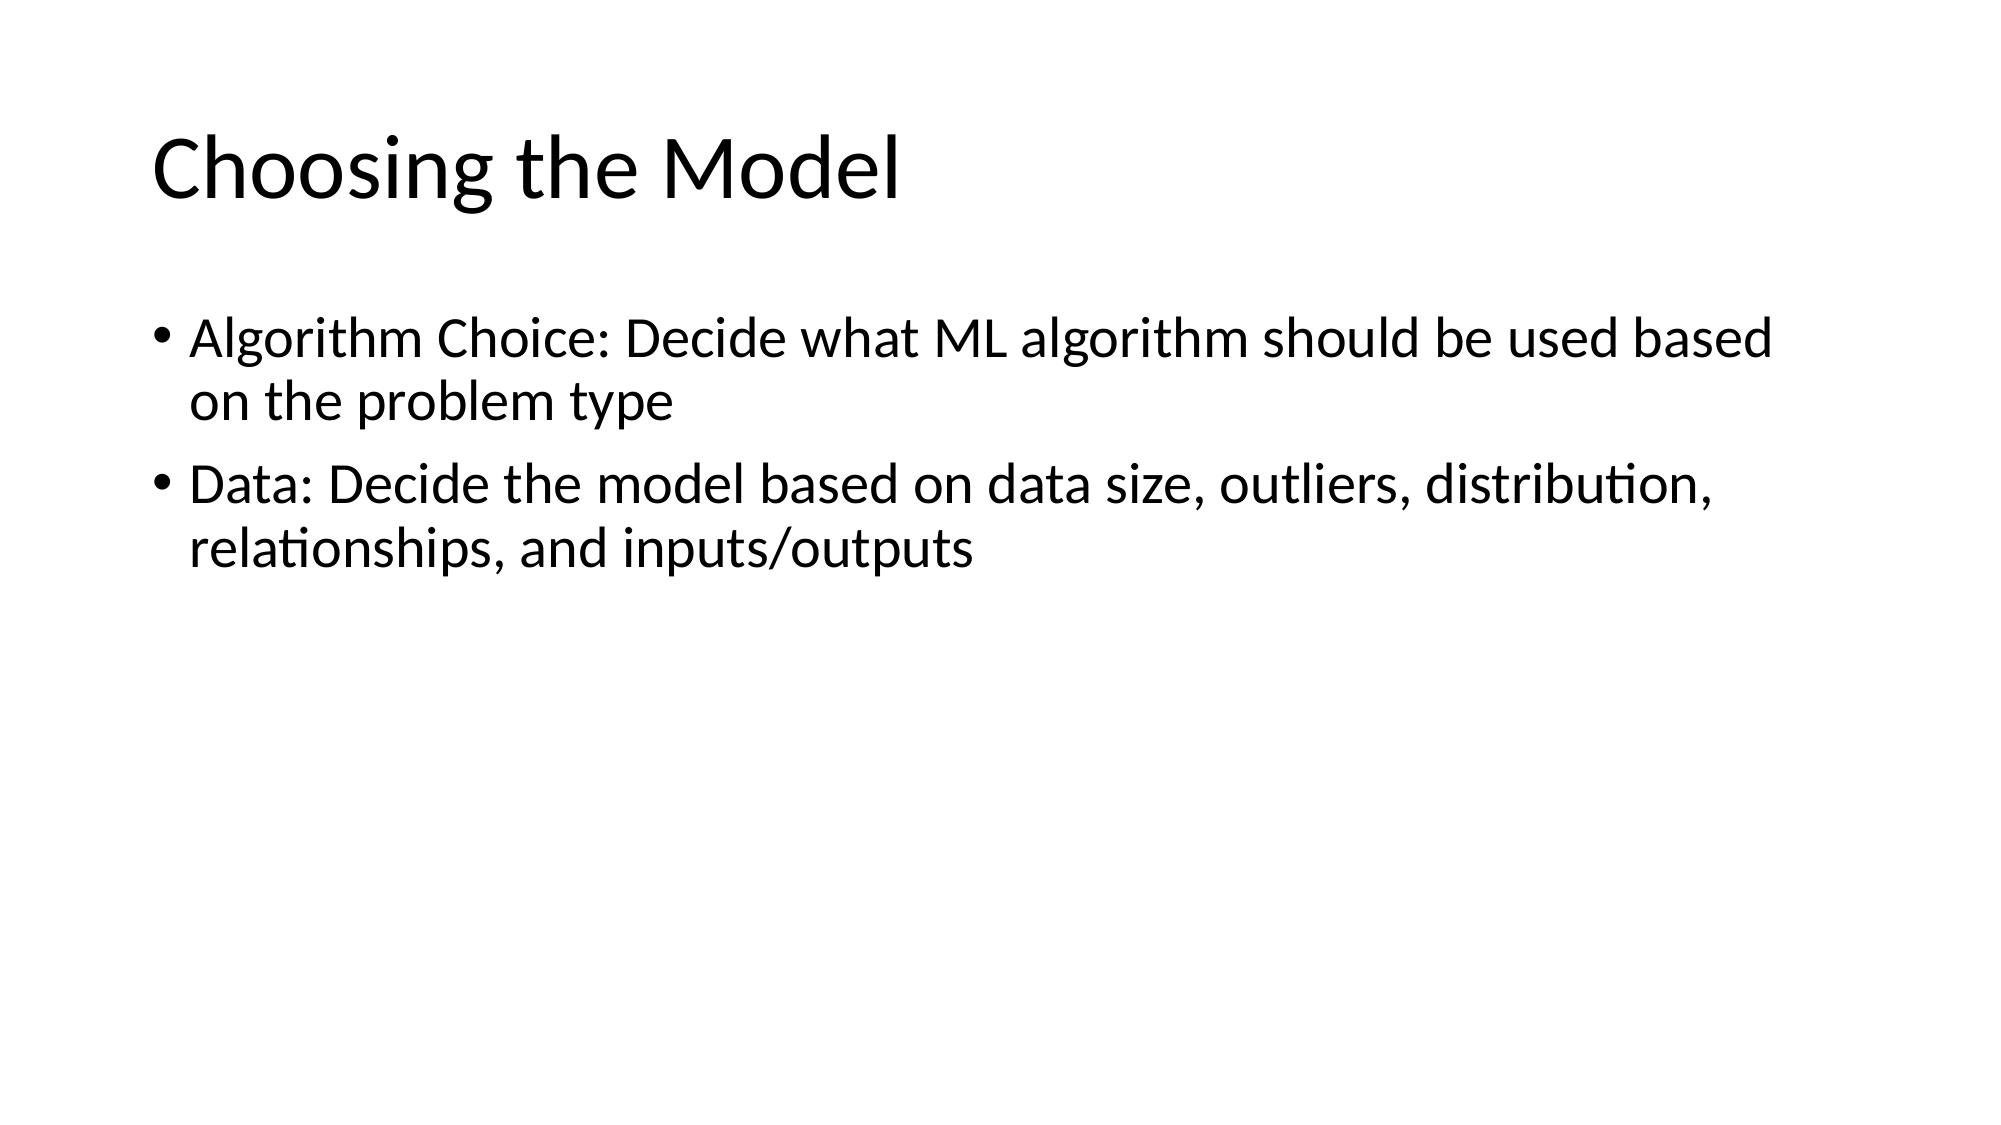

# Choosing the Model
Algorithm Choice: Decide what ML algorithm should be used based on the problem type
Data: Decide the model based on data size, outliers, distribution, relationships, and inputs/outputs